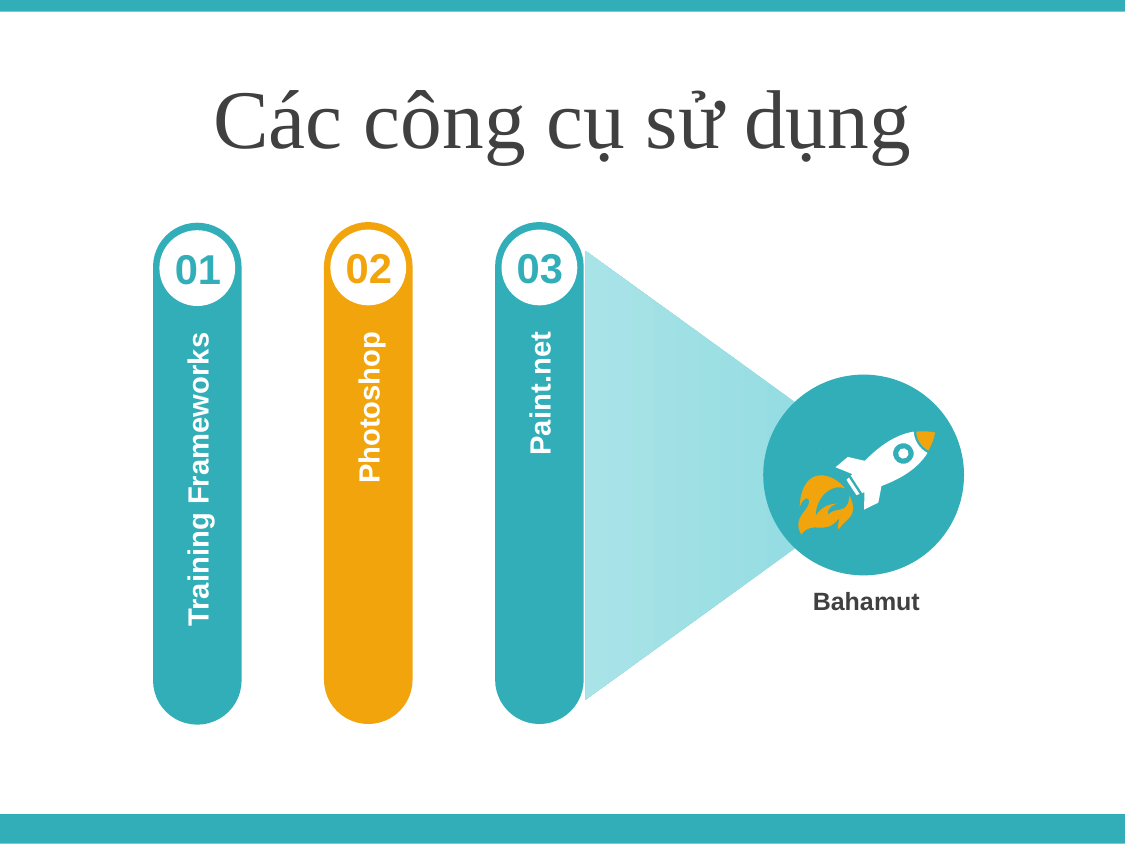

Các công cụ sử dụng

03
02
01

Paint.net
Photoshop
Training Frameworks
Bahamut